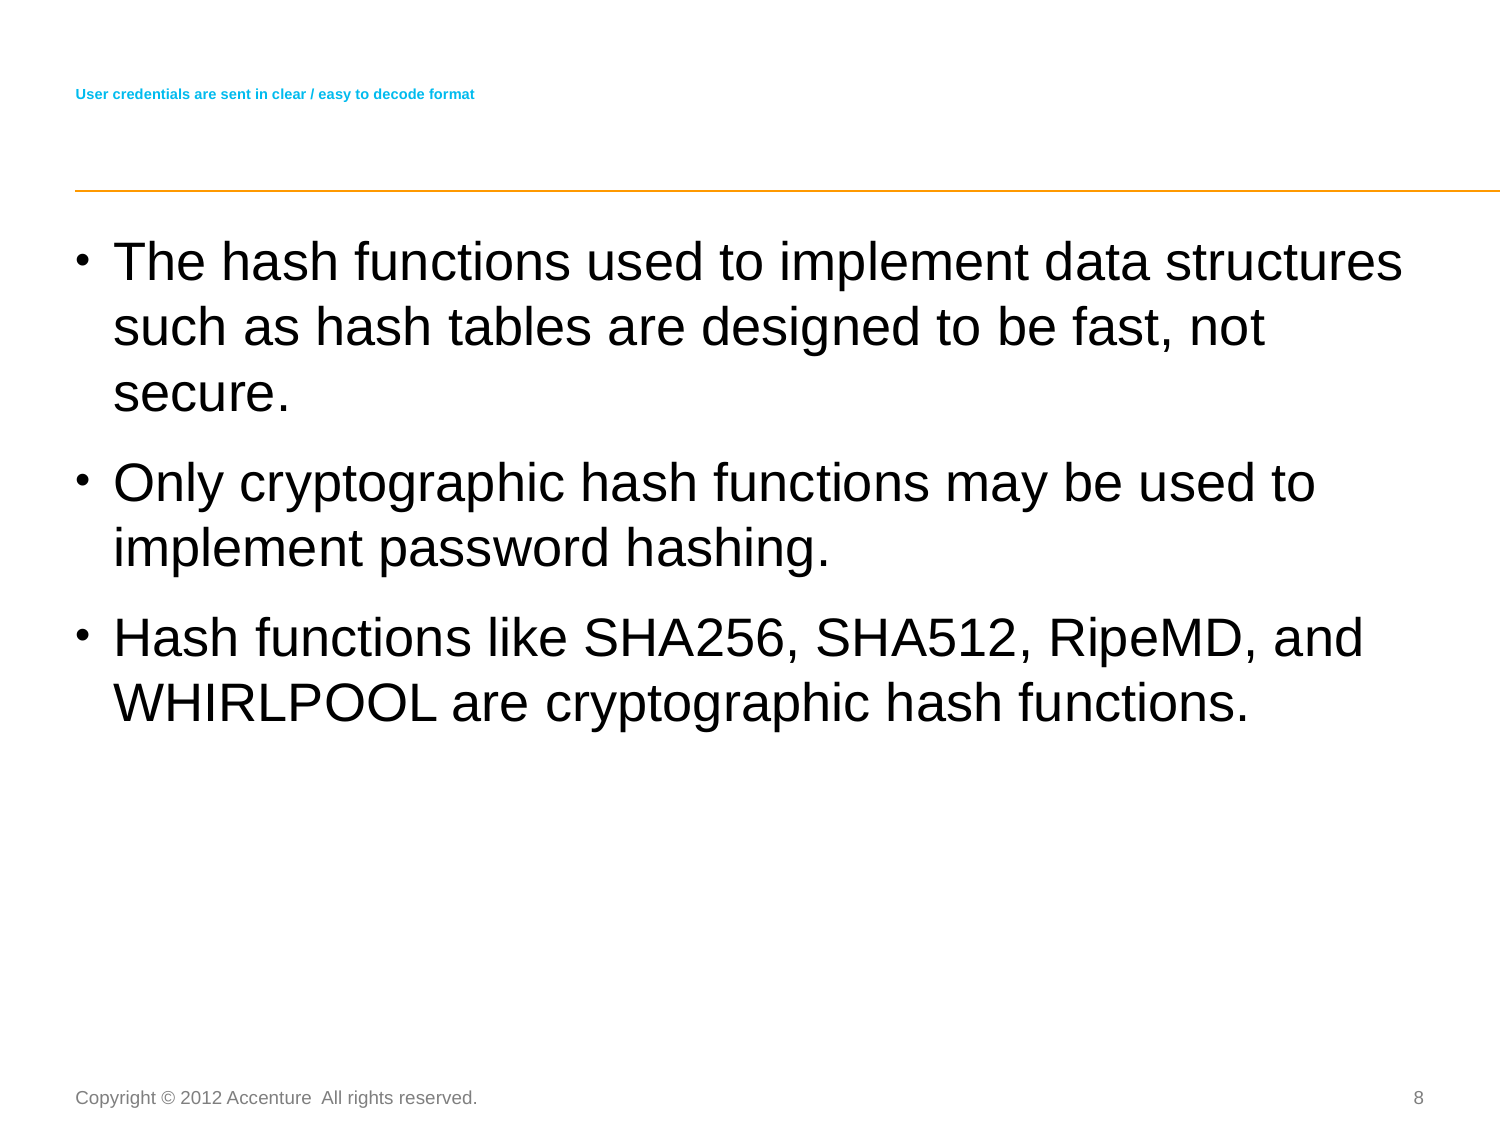

# User credentials are sent in clear / easy to decode format
The hash functions used to implement data structures such as hash tables are designed to be fast, not secure.
Only cryptographic hash functions may be used to implement password hashing.
Hash functions like SHA256, SHA512, RipeMD, and WHIRLPOOL are cryptographic hash functions.